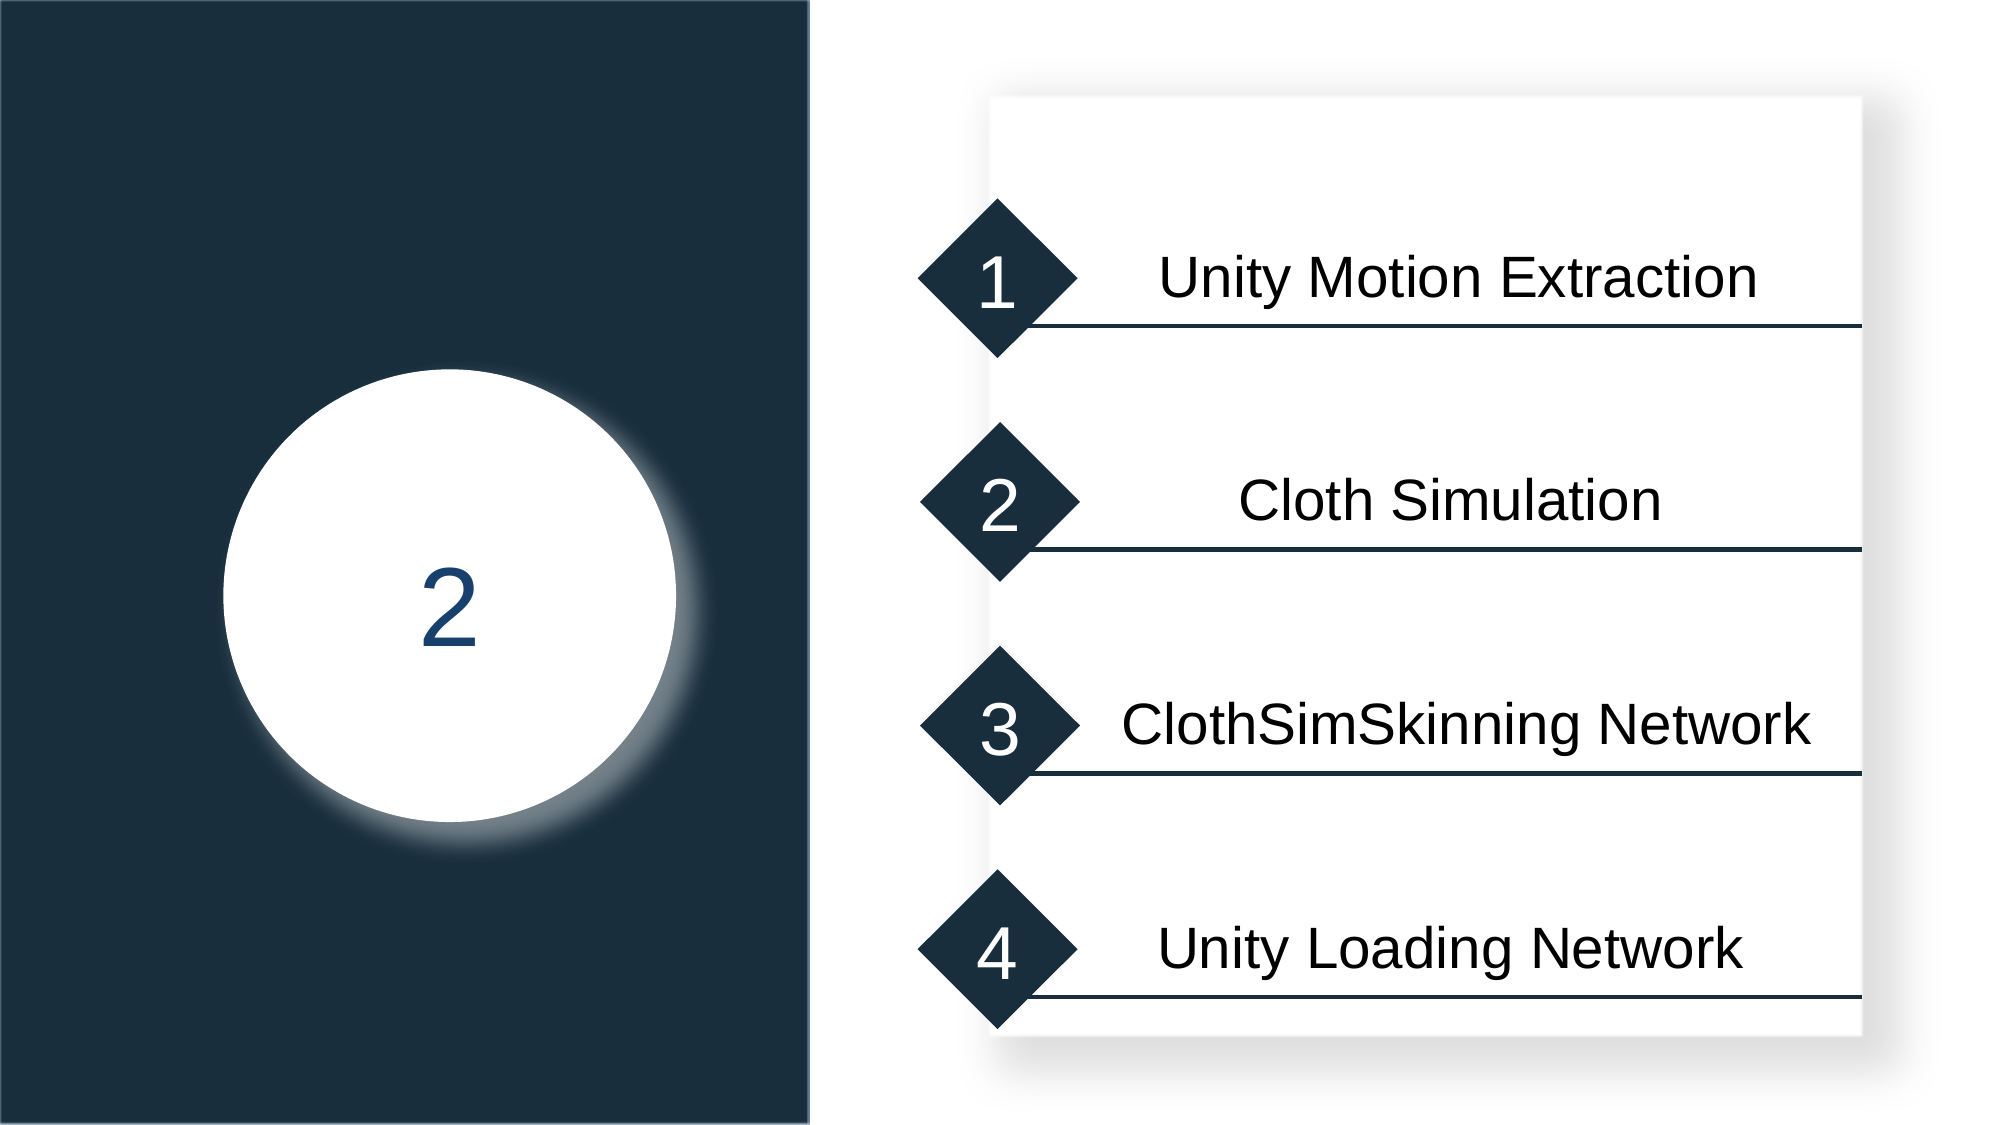

1
      Unity Motion Extraction
2
2
     Cloth Simulation
3
       ClothSimSkinning Network
4
     Unity Loading Network